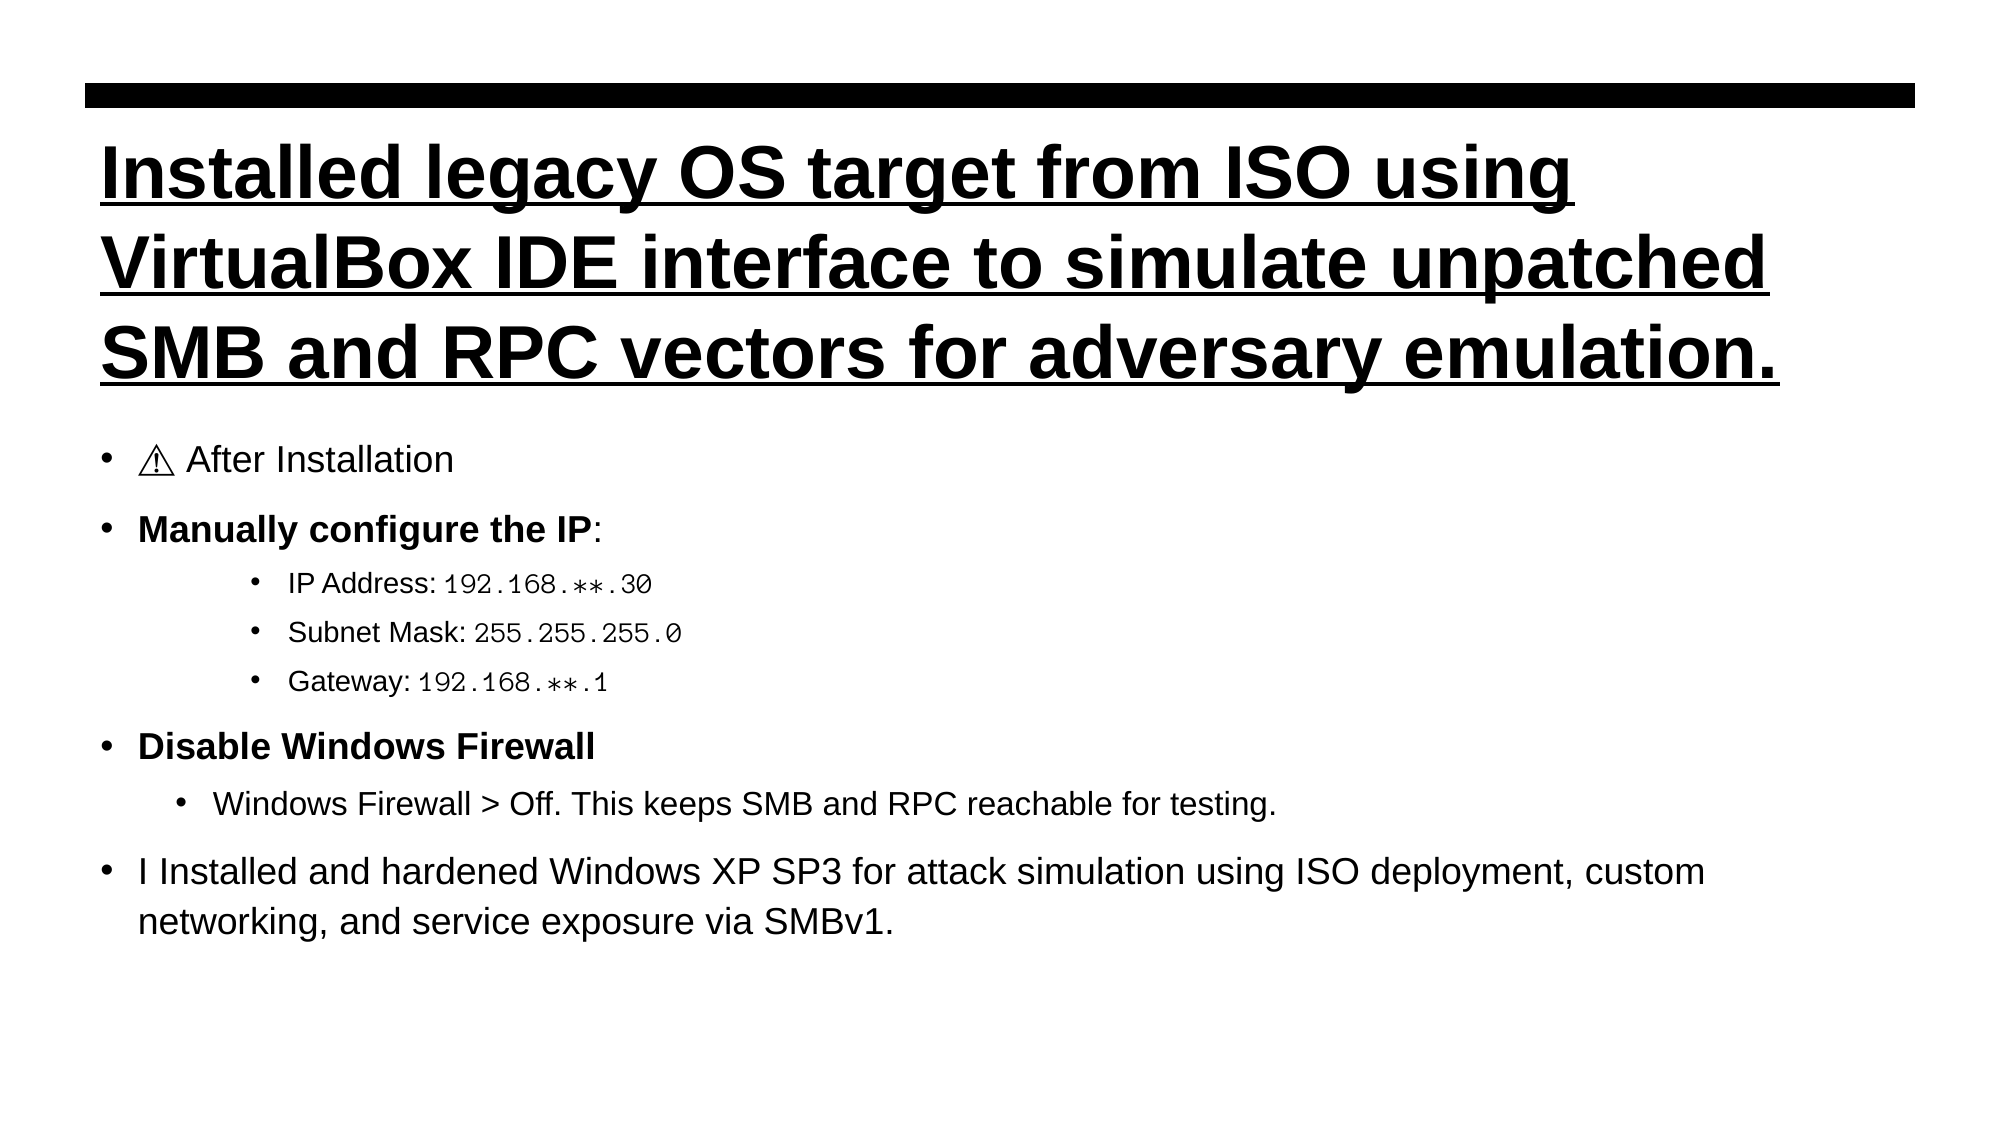

# Installed legacy OS target from ISO using VirtualBox IDE interface to simulate unpatched SMB and RPC vectors for adversary emulation.
⚠️ After Installation
Manually configure the IP:
IP Address: 192.168.**.30
Subnet Mask: 255.255.255.0
Gateway: 192.168.**.1
Disable Windows Firewall
Windows Firewall > Off. This keeps SMB and RPC reachable for testing.
I Installed and hardened Windows XP SP3 for attack simulation using ISO deployment, custom networking, and service exposure via SMBv1.